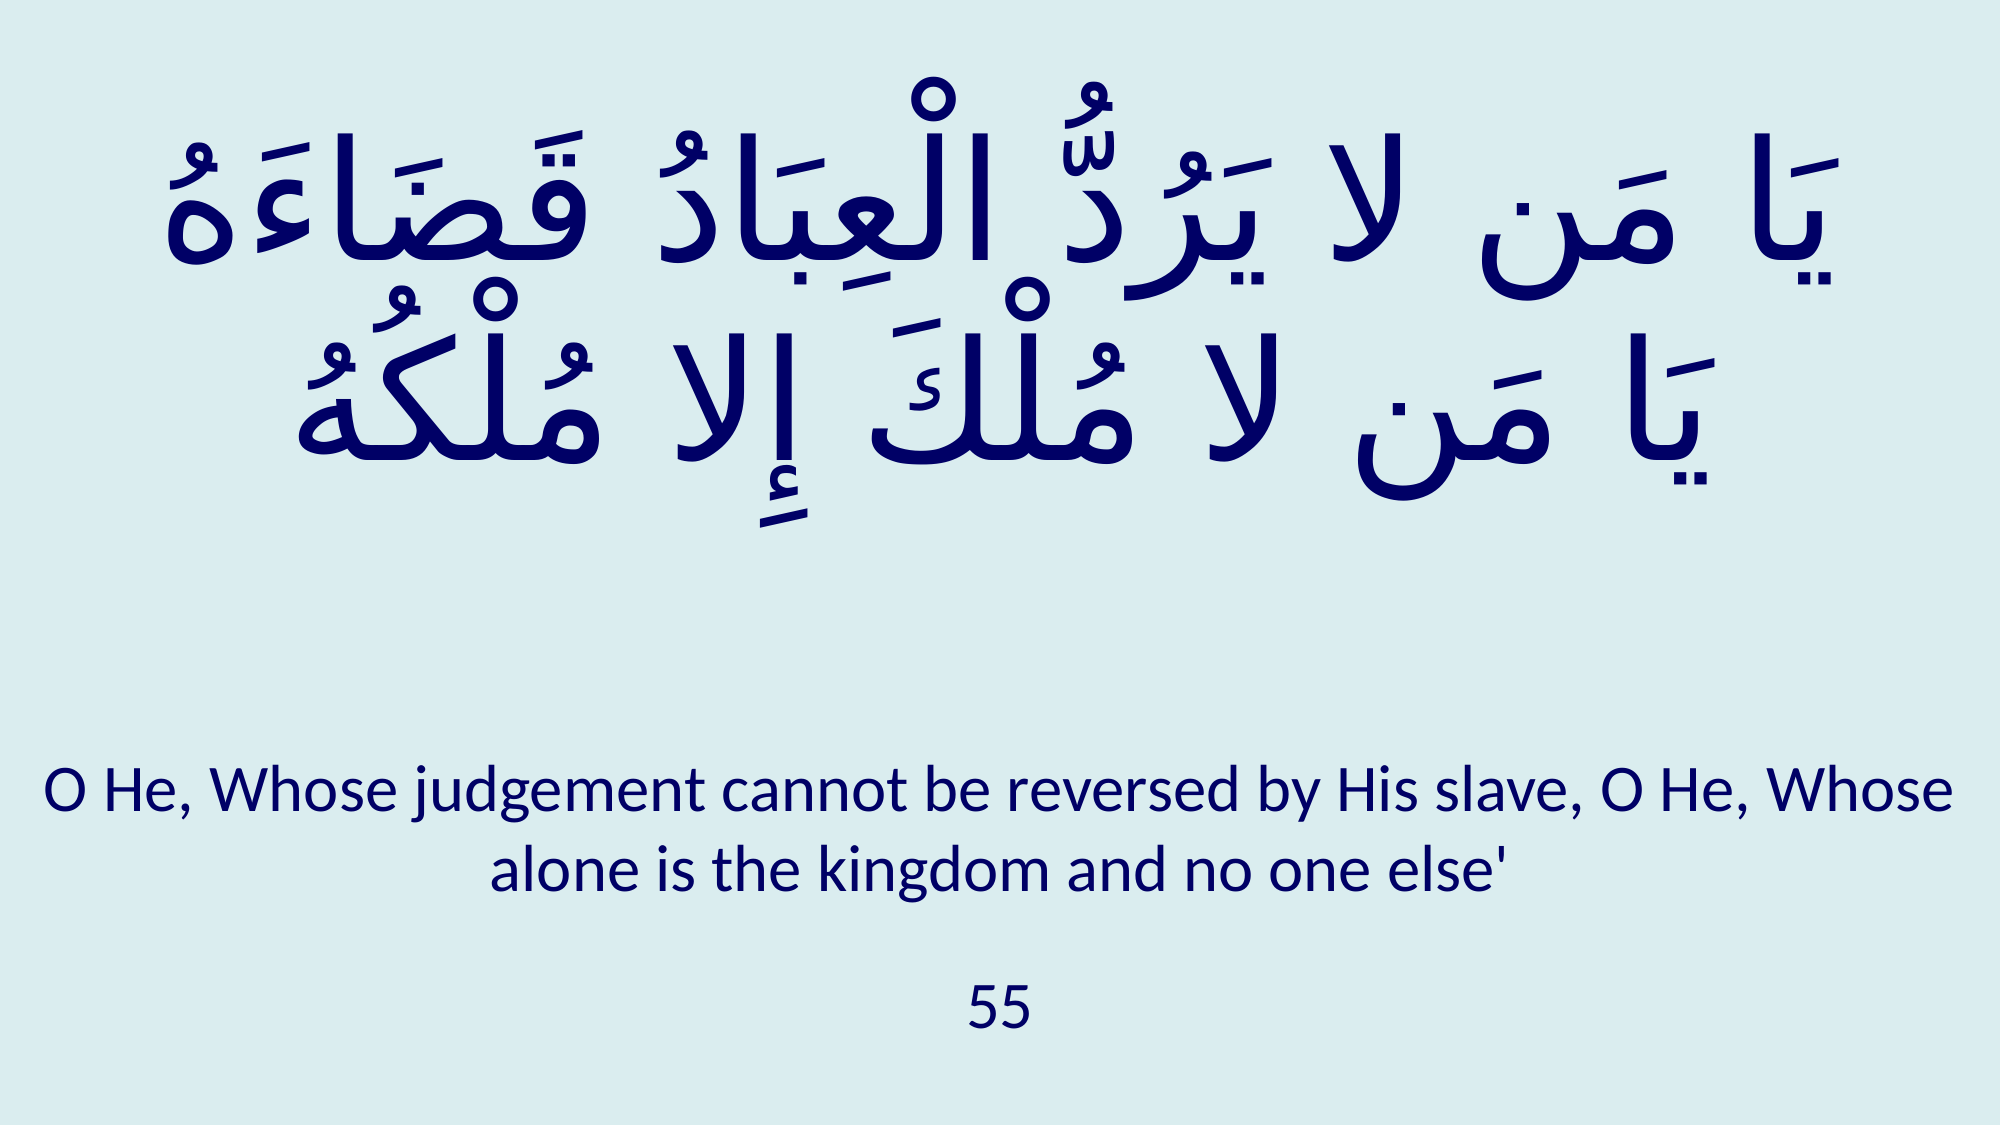

# يَا مَن لا يَرُدُّ الْعِبَادُ قَضَاءَهُ يَا مَن لا مُلْكَ إِلا مُلْكُهُ
O He, Whose judgement cannot be reversed by His slave, O He, Whose alone is the kingdom and no one else'
55